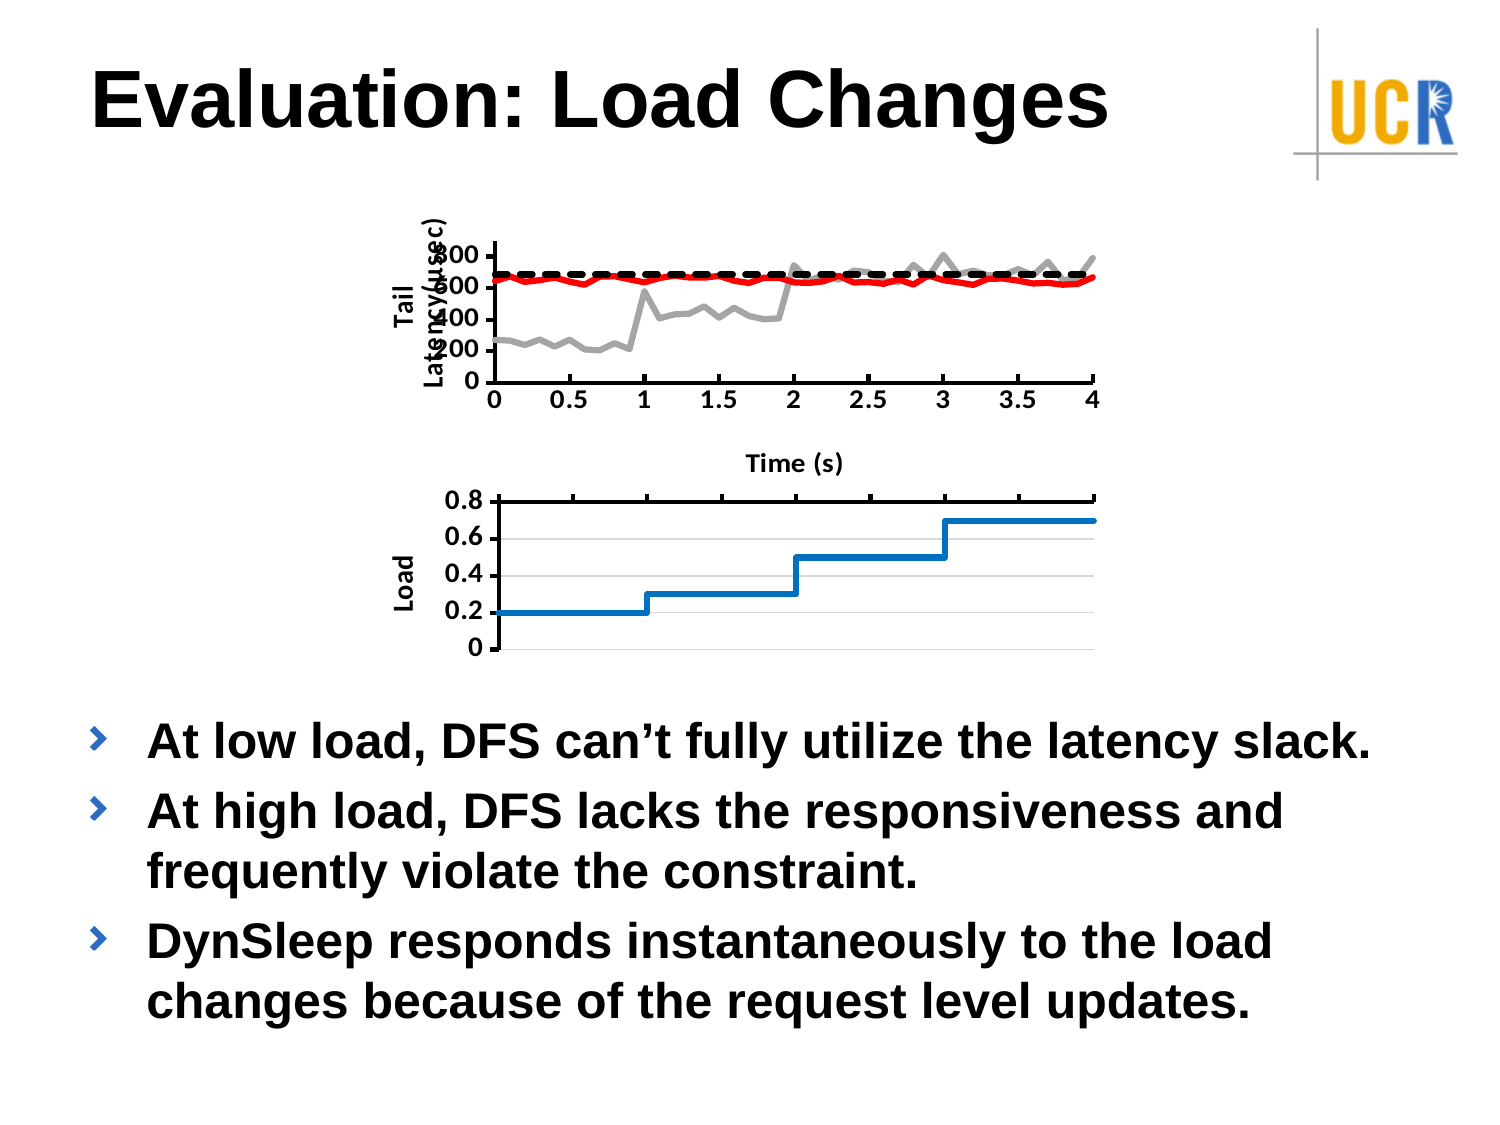

# Evaluation: Load Changes

### Chart

| Category | target tail latency | DynSleep | DFS |
|---|---|---|---|

### Chart

| Category | traffic |
|---|---|
At low load, DFS can’t fully utilize the latency slack.
At high load, DFS lacks the responsiveness and frequently violate the constraint.
DynSleep responds instantaneously to the load changes because of the request level updates.